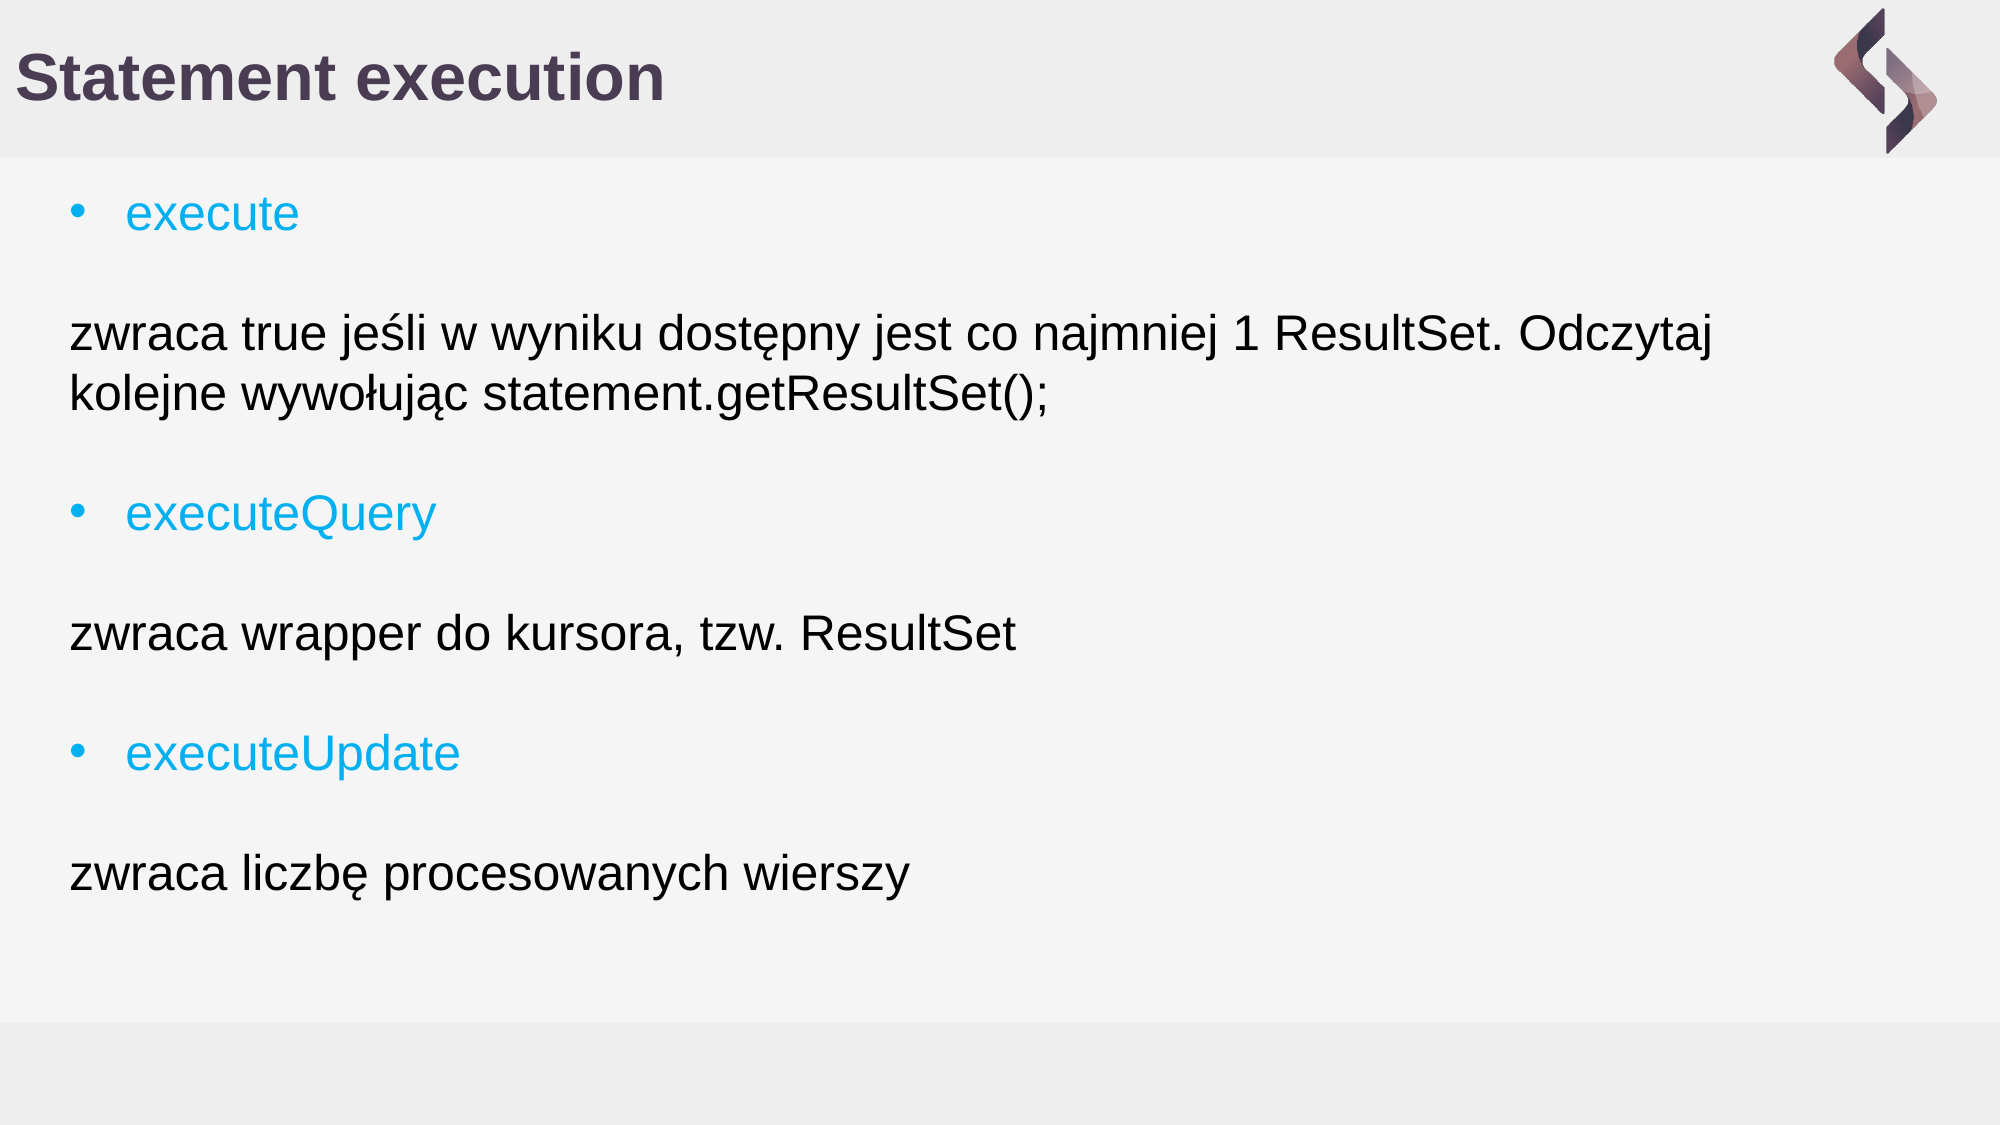

# Statement execution
execute

zwraca true jeśli w wyniku dostępny jest co najmniej 1 ResultSet. Odczytaj kolejne wywołując statement.getResultSet();

executeQuery

zwraca wrapper do kursora, tzw. ResultSet

executeUpdate

zwraca liczbę procesowanych wierszy